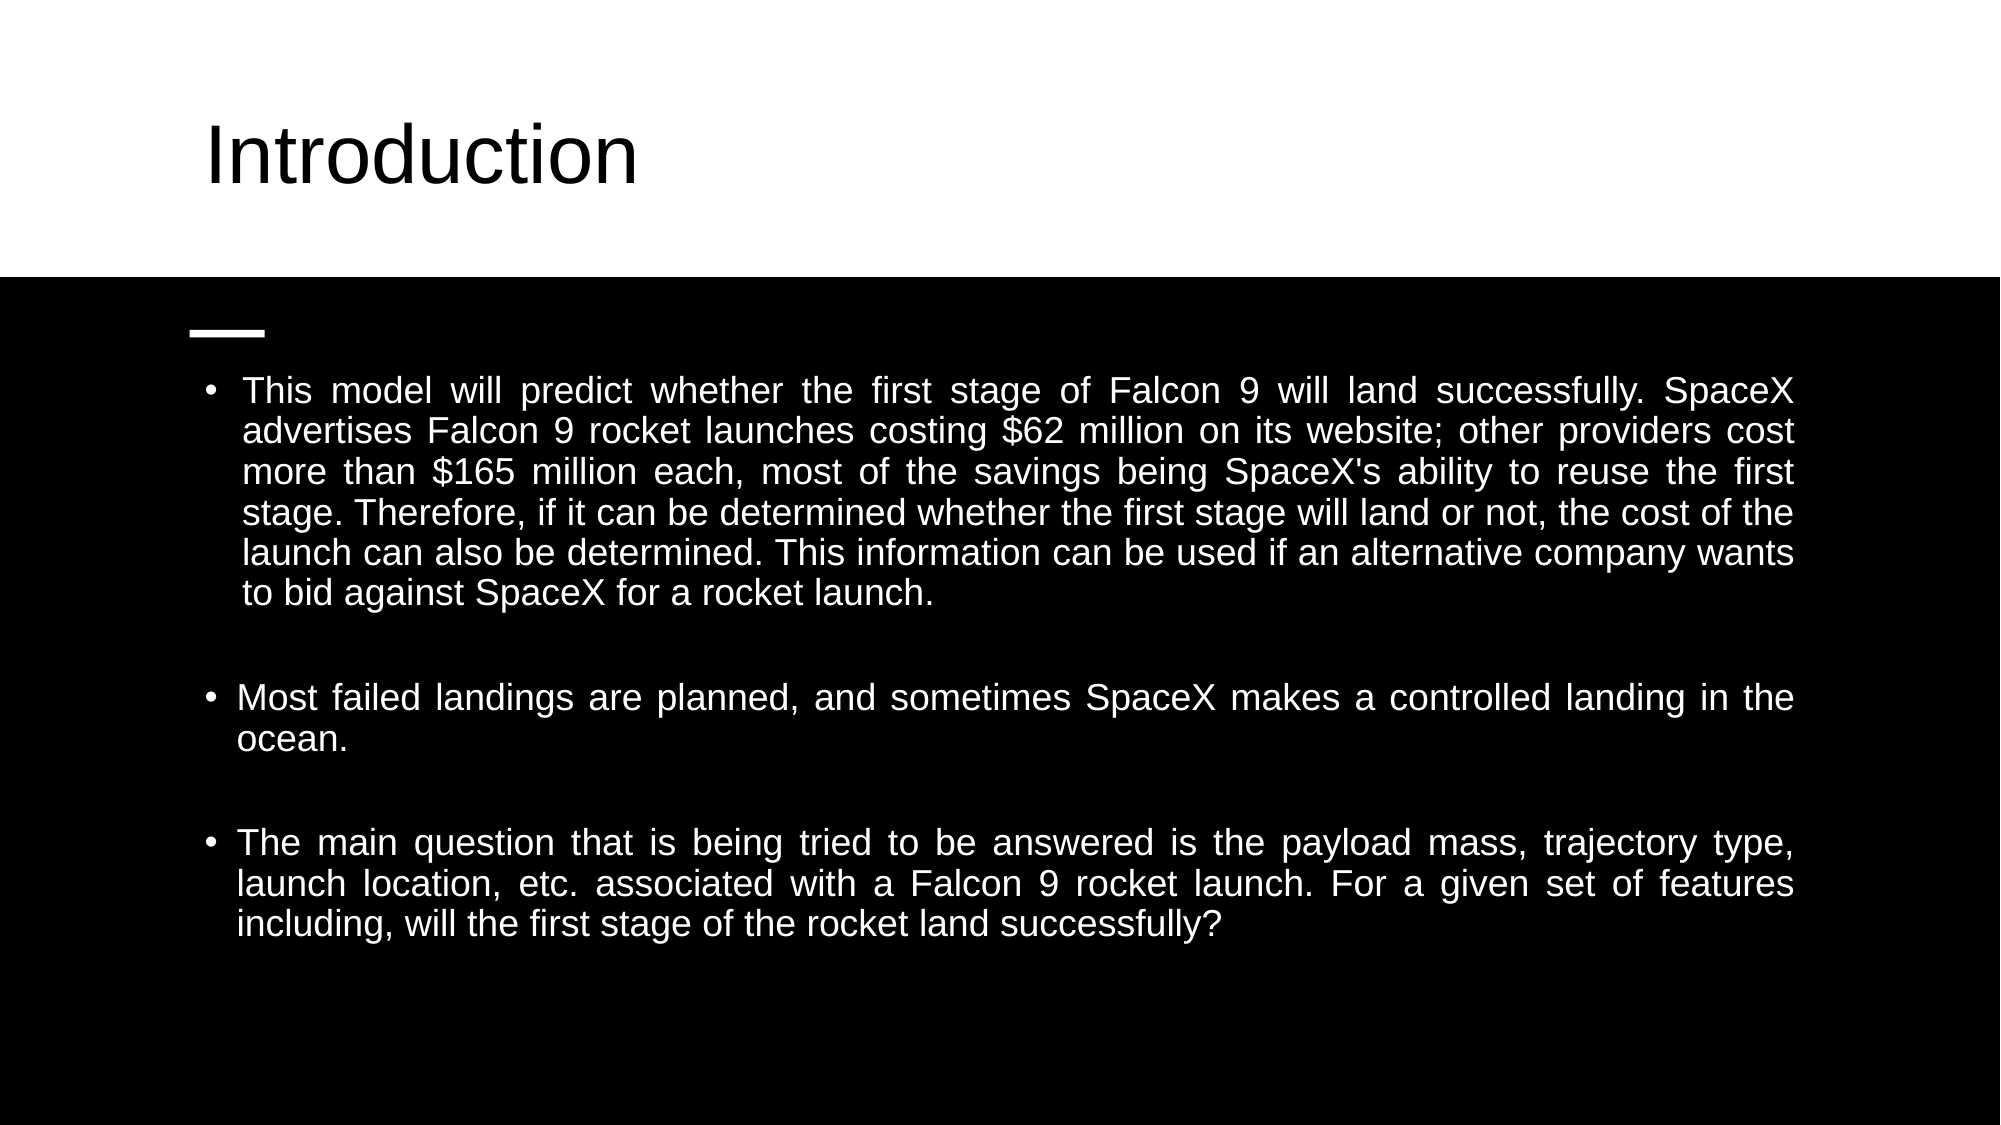

# Introduction

This model will predict whether the first stage of Falcon 9 will land successfully. SpaceX advertises Falcon 9 rocket launches costing $62 million on its website; other providers cost more than $165 million each, most of the savings being SpaceX's ability to reuse the first stage. Therefore, if it can be determined whether the first stage will land or not, the cost of the launch can also be determined. This information can be used if an alternative company wants to bid against SpaceX for a rocket launch.

Most failed landings are planned, and sometimes SpaceX makes a controlled landing in the ocean.

The main question that is being tried to be answered is the payload mass, trajectory type, launch location, etc. associated with a Falcon 9 rocket launch. For a given set of features including, will the first stage of the rocket land successfully?